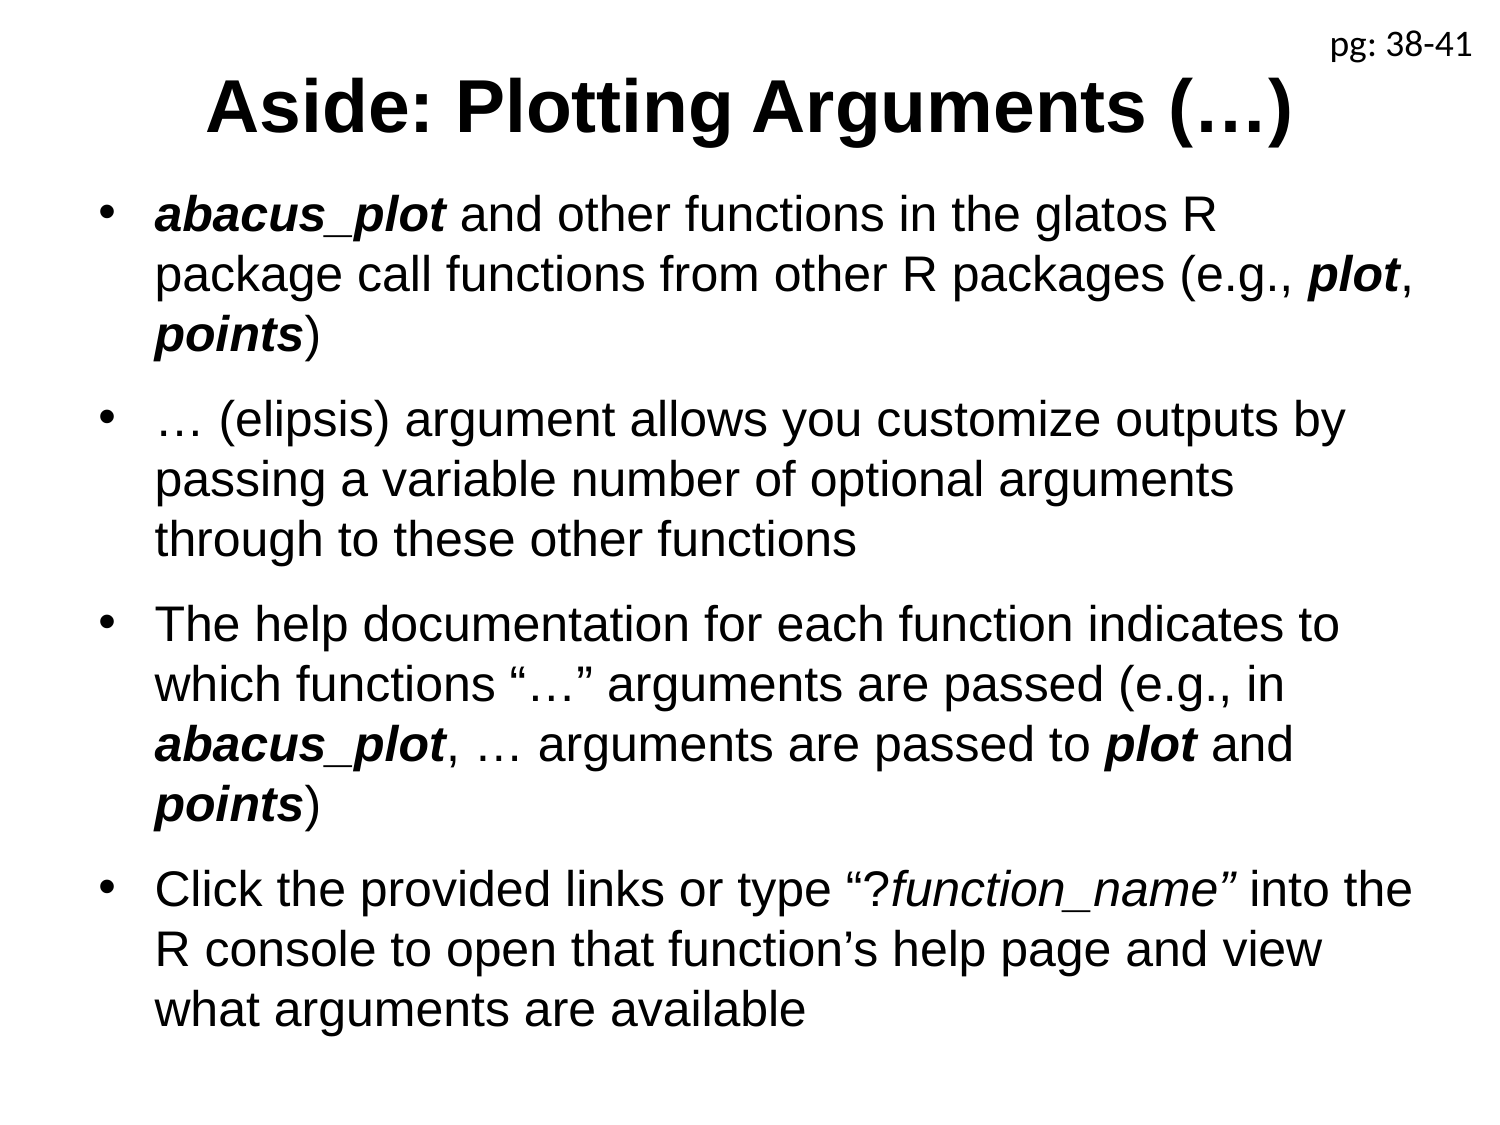

pg: 38-41
Aside: Plotting Arguments (…)
abacus_plot and other functions in the glatos R package call functions from other R packages (e.g., plot, points)
… (elipsis) argument allows you customize outputs by passing a variable number of optional arguments through to these other functions
The help documentation for each function indicates to which functions “…” arguments are passed (e.g., in abacus_plot, … arguments are passed to plot and points)
Click the provided links or type “?function_name” into the R console to open that function’s help page and view what arguments are available